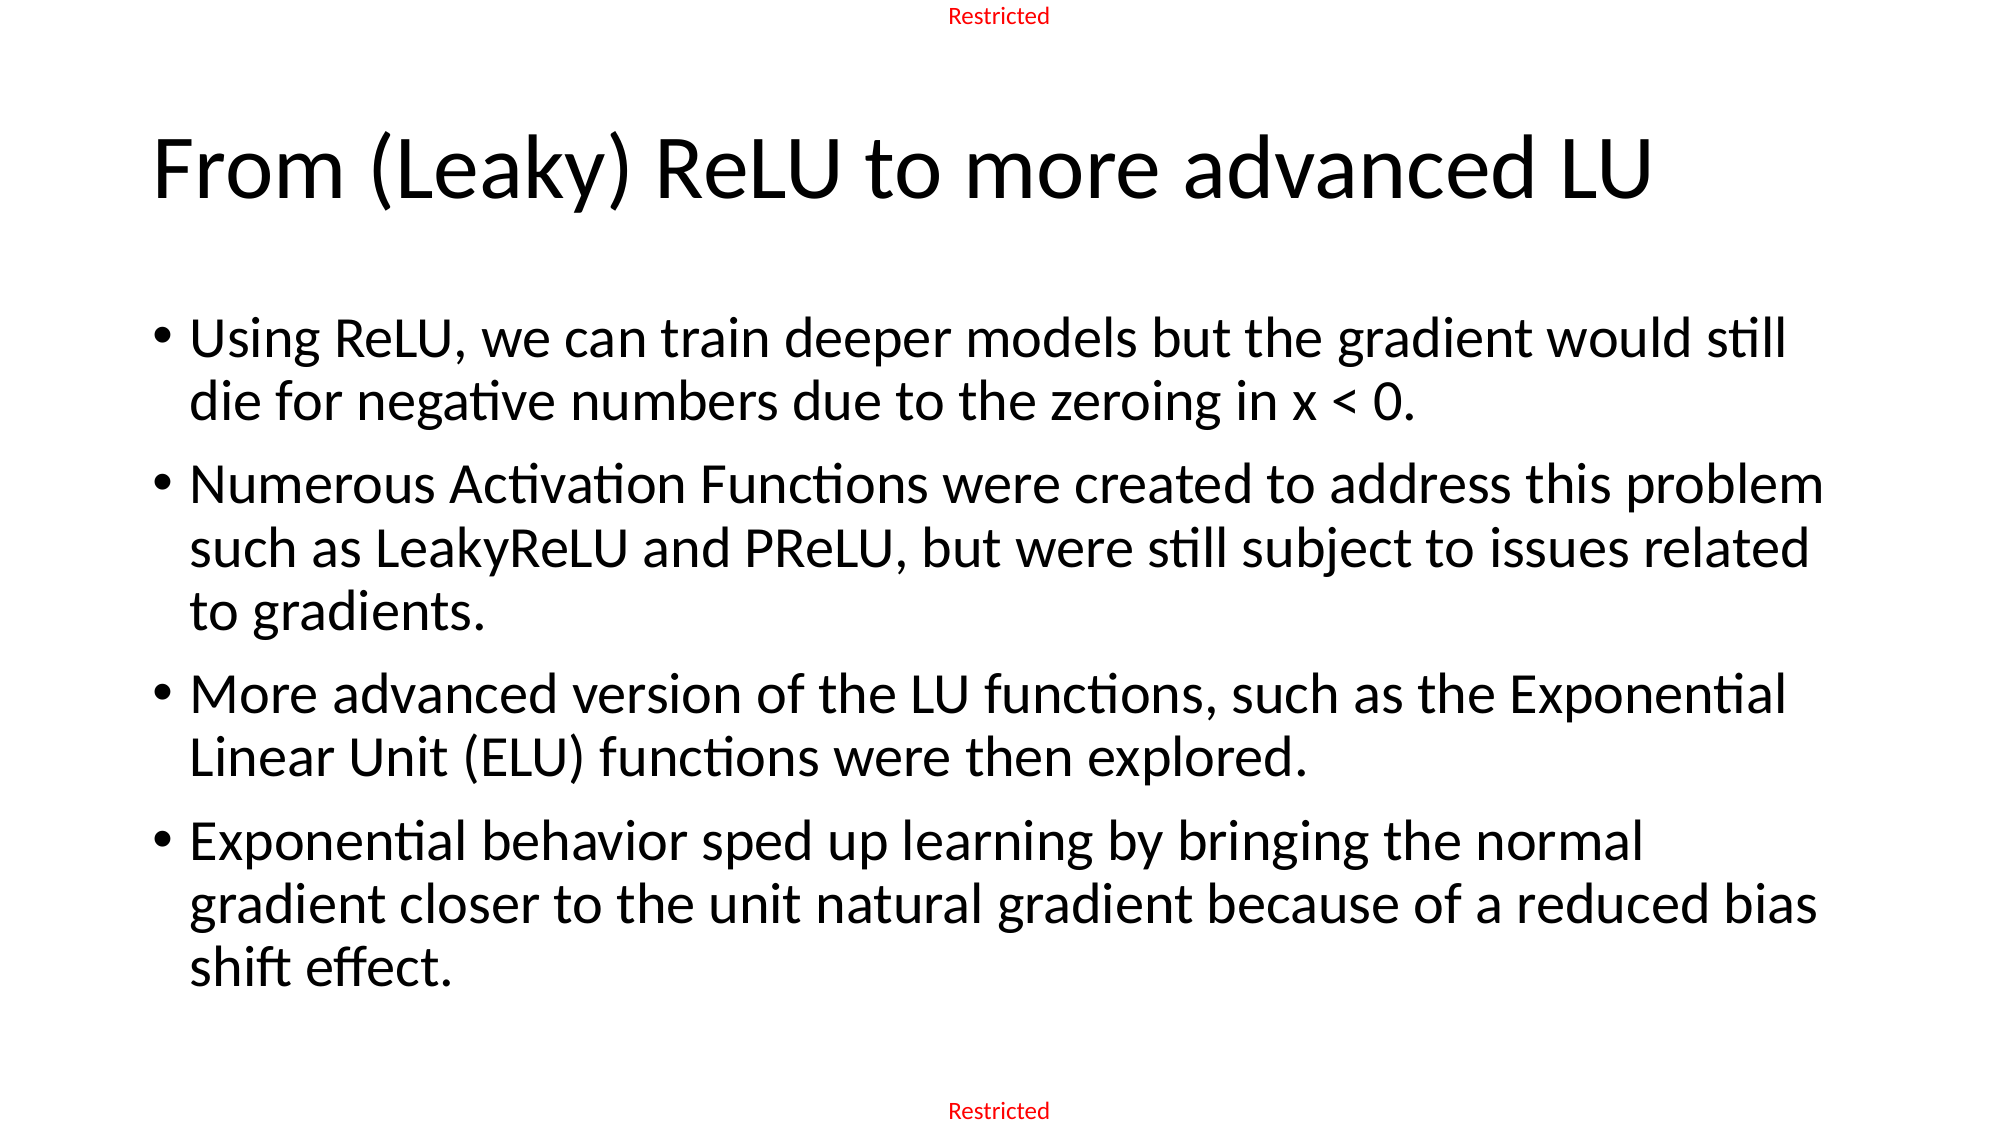

# From (Leaky) ReLU to more advanced LU
Using ReLU, we can train deeper models but the gradient would still die for negative numbers due to the zeroing in x < 0.
Numerous Activation Functions were created to address this problem such as LeakyReLU and PReLU, but were still subject to issues related to gradients.
More advanced version of the LU functions, such as the Exponential Linear Unit (ELU) functions were then explored.
Exponential behavior sped up learning by bringing the normal gradient closer to the unit natural gradient because of a reduced bias shift effect.